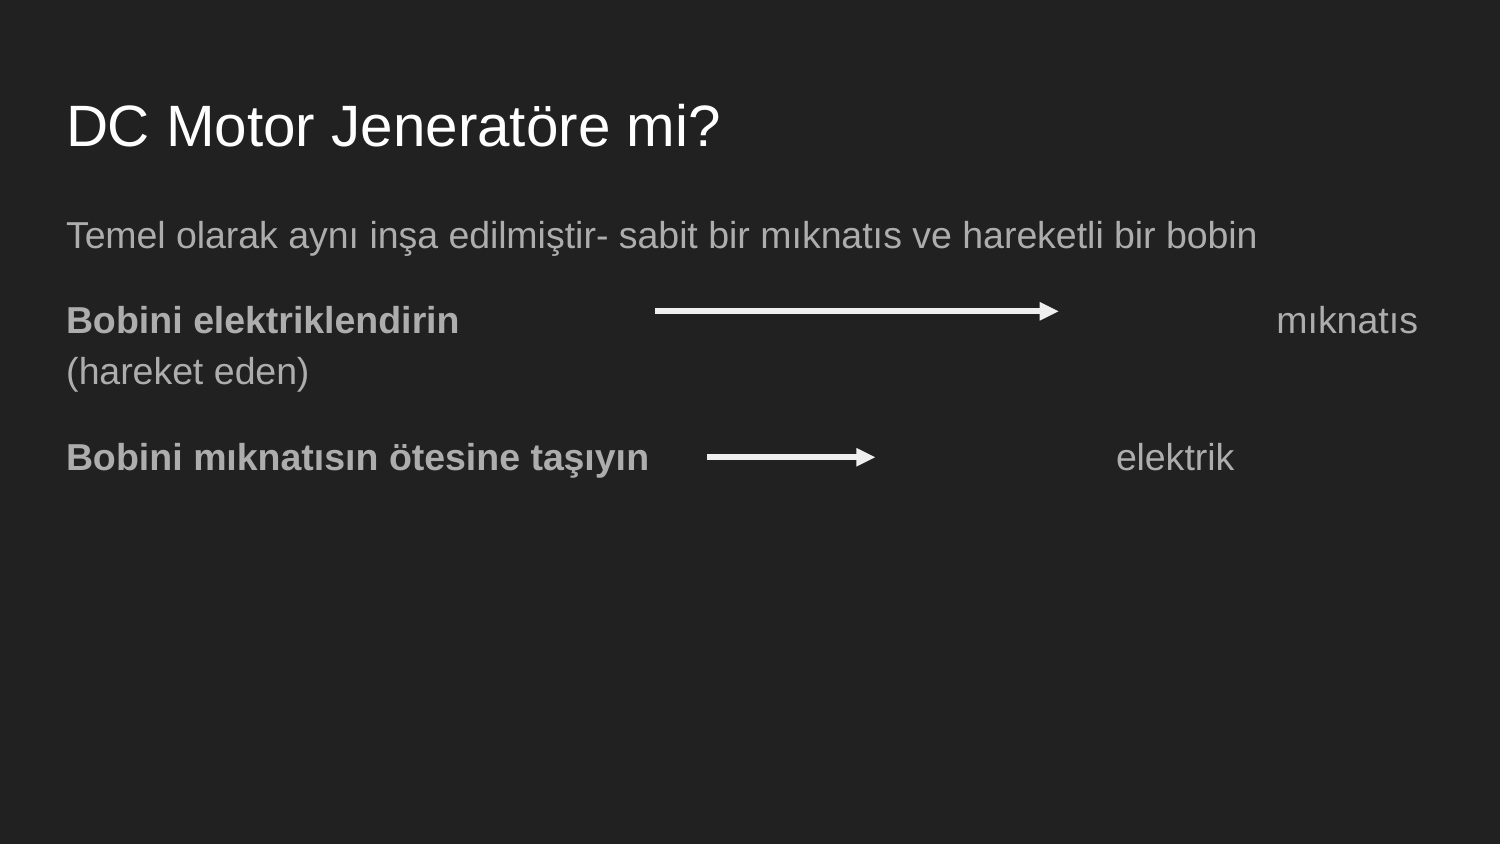

# DC Motor Jeneratöre mi?
Temel olarak aynı inşa edilmiştir- sabit bir mıknatıs ve hareketli bir bobin
Bobini elektriklendirin						 mıknatıs (hareket eden)
Bobini mıknatısın ötesine taşıyın	                                	elektrik